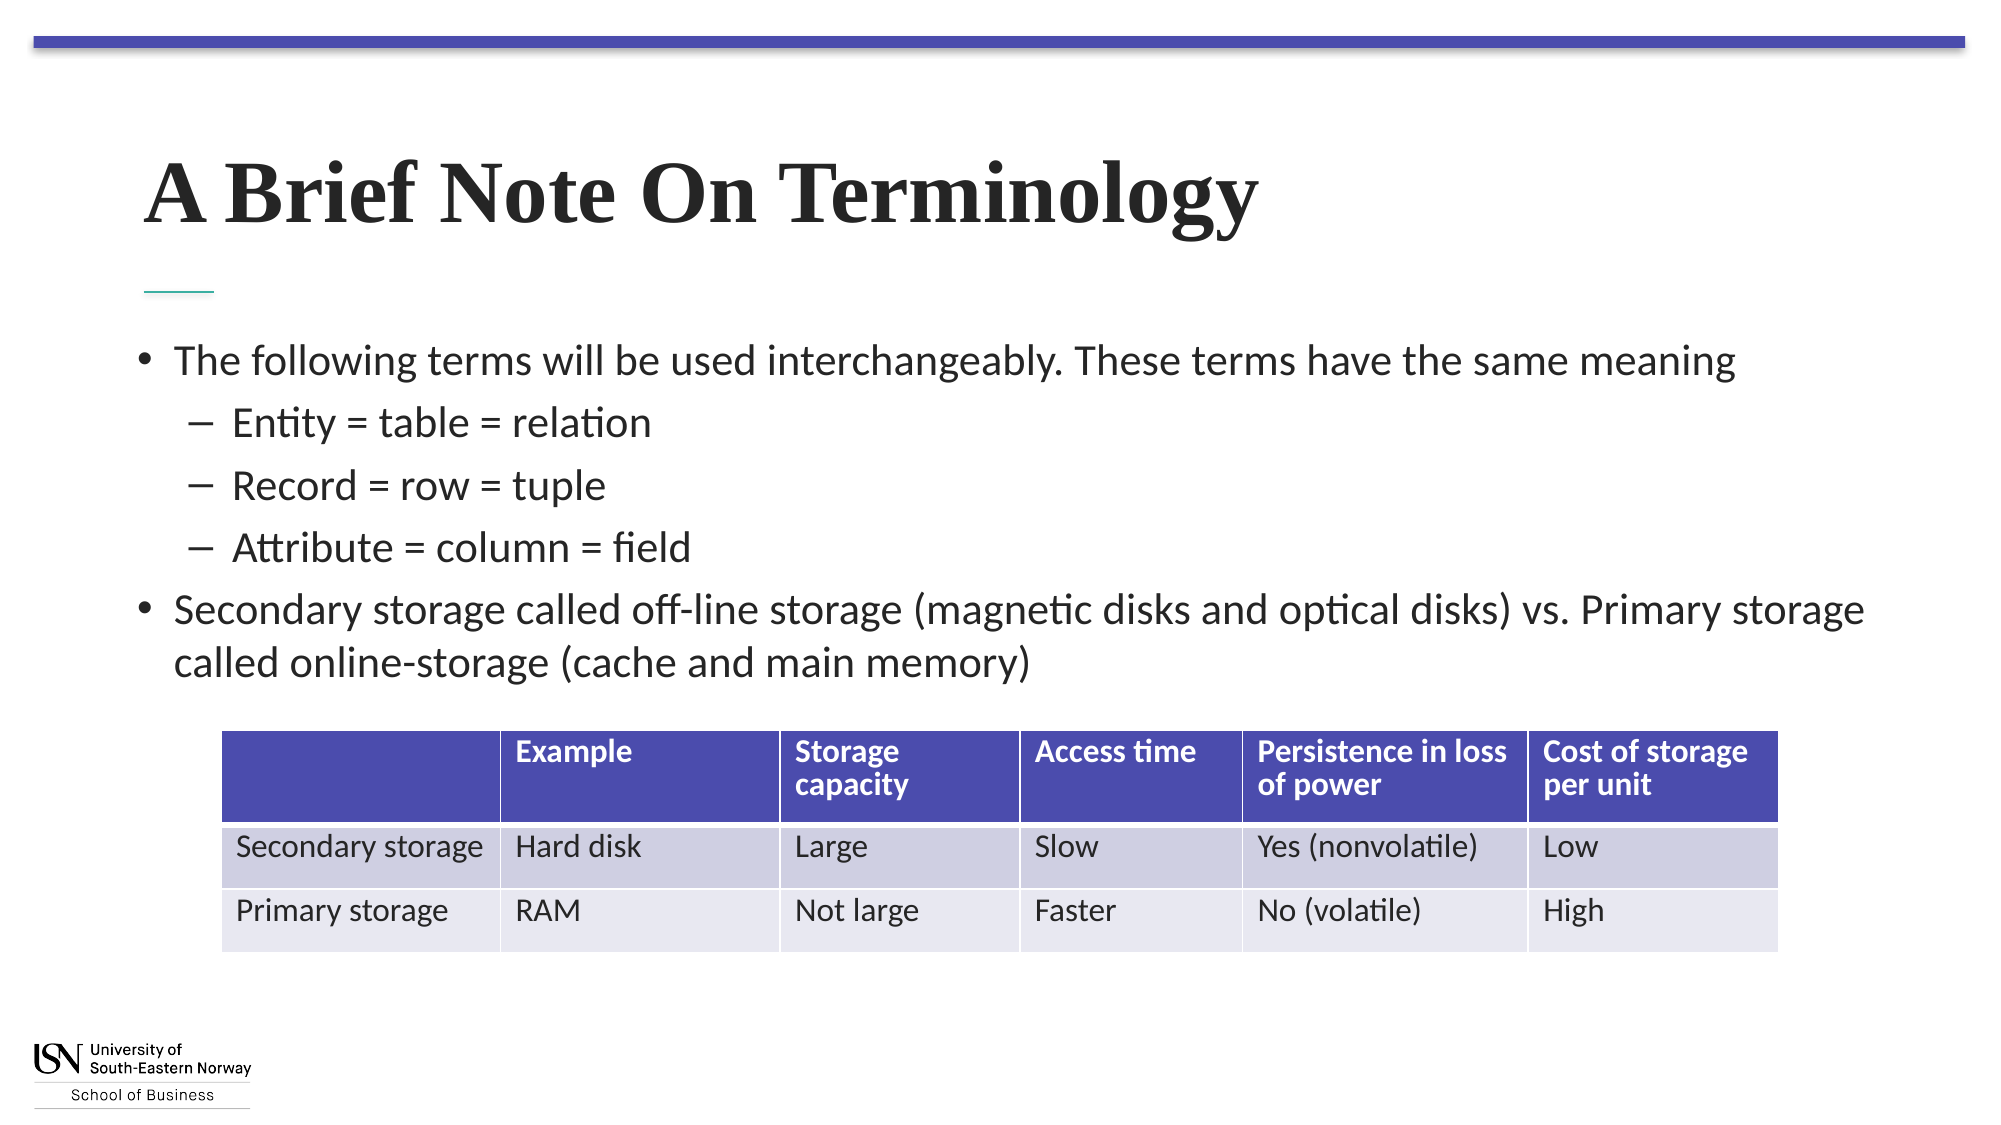

# A Brief Note On Terminology
The following terms will be used interchangeably. These terms have the same meaning
Entity = table = relation
Record = row = tuple
Attribute = column = field
Secondary storage called off-line storage (magnetic disks and optical disks) vs. Primary storage called online-storage (cache and main memory)

|  | Example | Storage capacity | Access time | Persistence in loss of power | Cost of storage per unit |
| --- | --- | --- | --- | --- | --- |
| Secondary storage | Hard disk | Large | Slow | Yes (nonvolatile) | Low |
| Primary storage | RAM | Not large | Faster | No (volatile) | High |